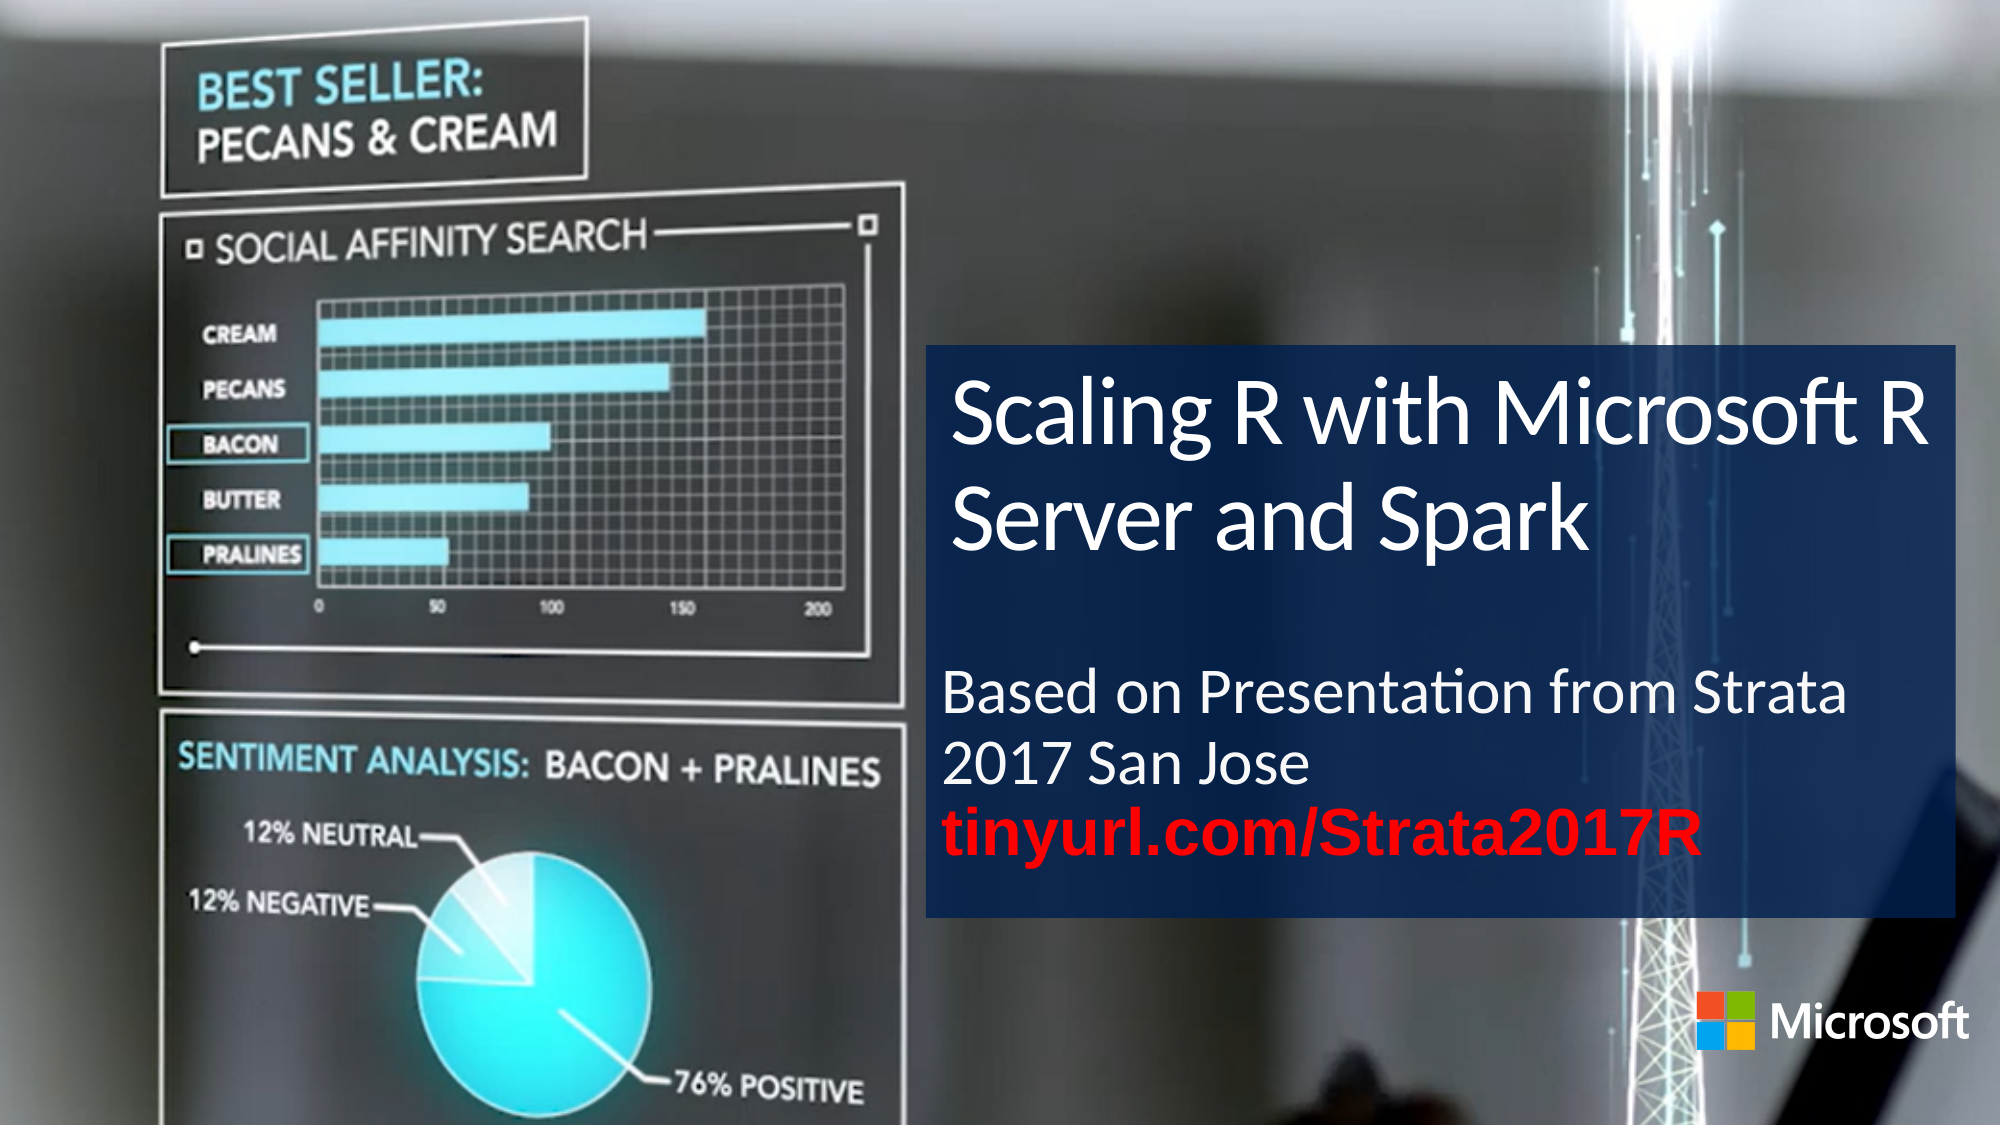

# Scaling R with Microsoft R Server and Spark
Based on Presentation from Strata 2017 San Jose
tinyurl.com/Strata2017R